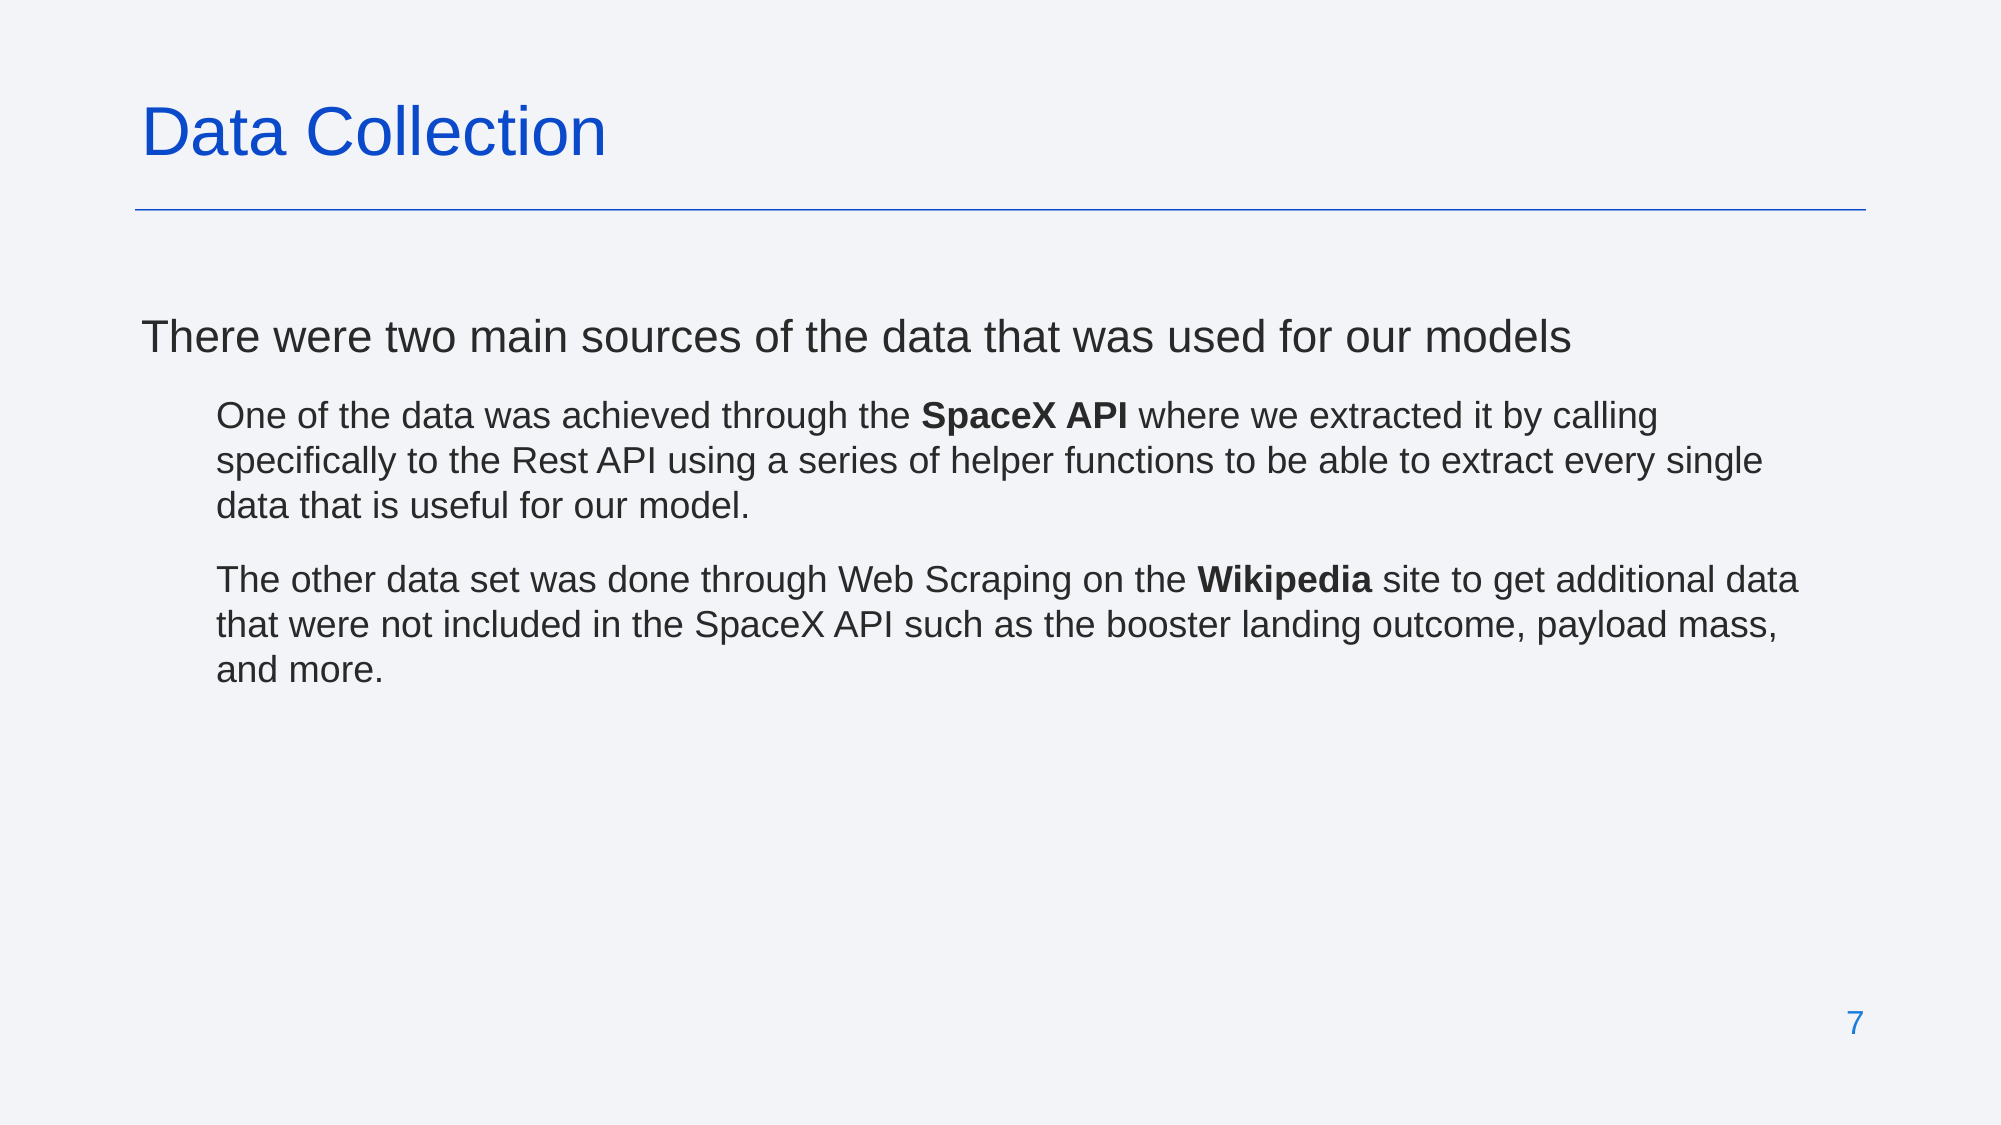

Data Collection
There were two main sources of the data that was used for our models
One of the data was achieved through the SpaceX API where we extracted it by calling specifically to the Rest API using a series of helper functions to be able to extract every single data that is useful for our model.
The other data set was done through Web Scraping on the Wikipedia site to get additional data that were not included in the SpaceX API such as the booster landing outcome, payload mass, and more.

7